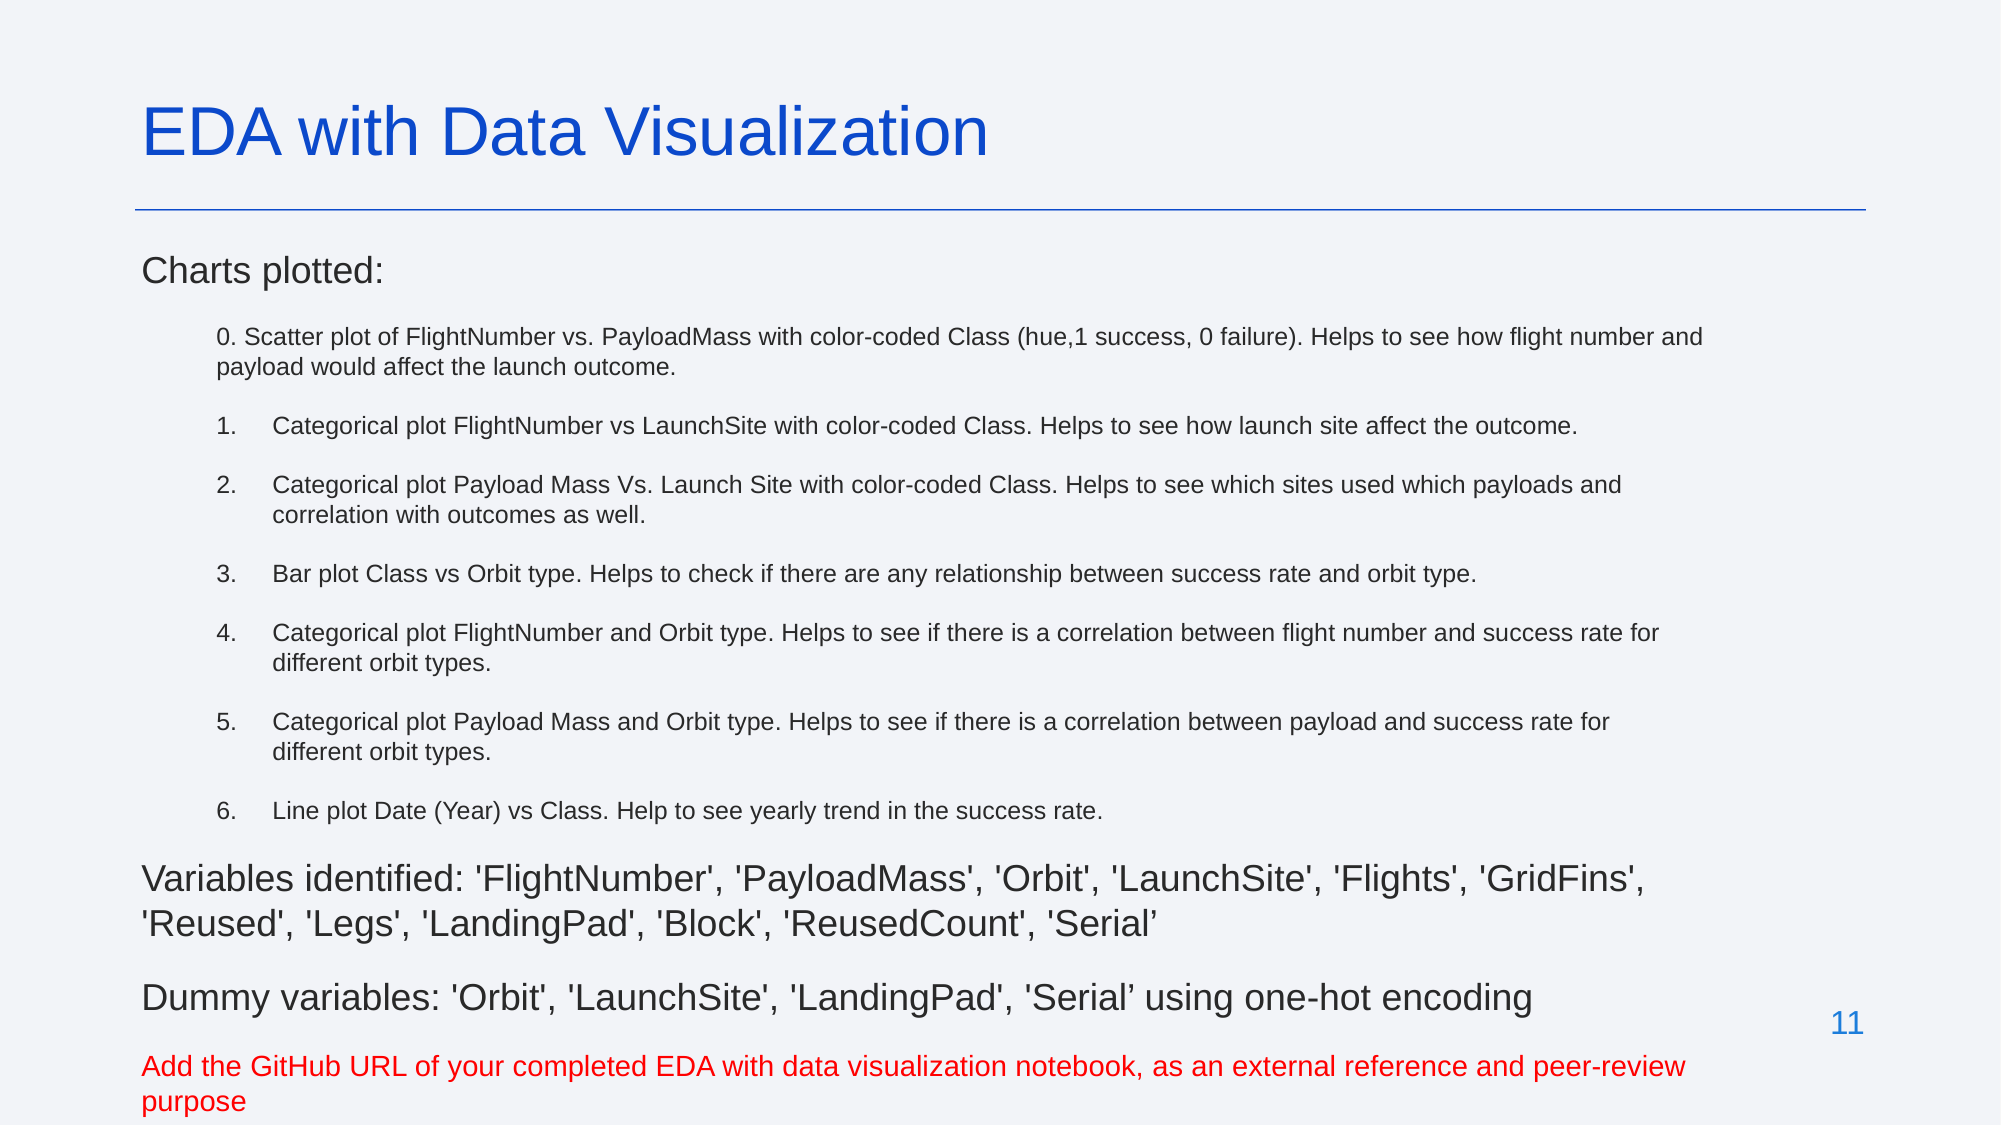

EDA with Data Visualization
Charts plotted:
0. Scatter plot of FlightNumber vs. PayloadMass with color-coded Class (hue,1 success, 0 failure). Helps to see how flight number and payload would affect the launch outcome.
Categorical plot FlightNumber vs LaunchSite with color-coded Class. Helps to see how launch site affect the outcome.
Categorical plot Payload Mass Vs. Launch Site with color-coded Class. Helps to see which sites used which payloads and correlation with outcomes as well.
Bar plot Class vs Orbit type. Helps to check if there are any relationship between success rate and orbit type.
Categorical plot FlightNumber and Orbit type. Helps to see if there is a correlation between flight number and success rate for different orbit types.
Categorical plot Payload Mass and Orbit type. Helps to see if there is a correlation between payload and success rate for different orbit types.
Line plot Date (Year) vs Class. Help to see yearly trend in the success rate.
Variables identified: 'FlightNumber', 'PayloadMass', 'Orbit', 'LaunchSite', 'Flights', 'GridFins', 'Reused', 'Legs', 'LandingPad', 'Block', 'ReusedCount', 'Serial’
Dummy variables: 'Orbit', 'LaunchSite', 'LandingPad', 'Serial’ using one-hot encoding
Add the GitHub URL of your completed EDA with data visualization notebook, as an external reference and peer-review purpose

11